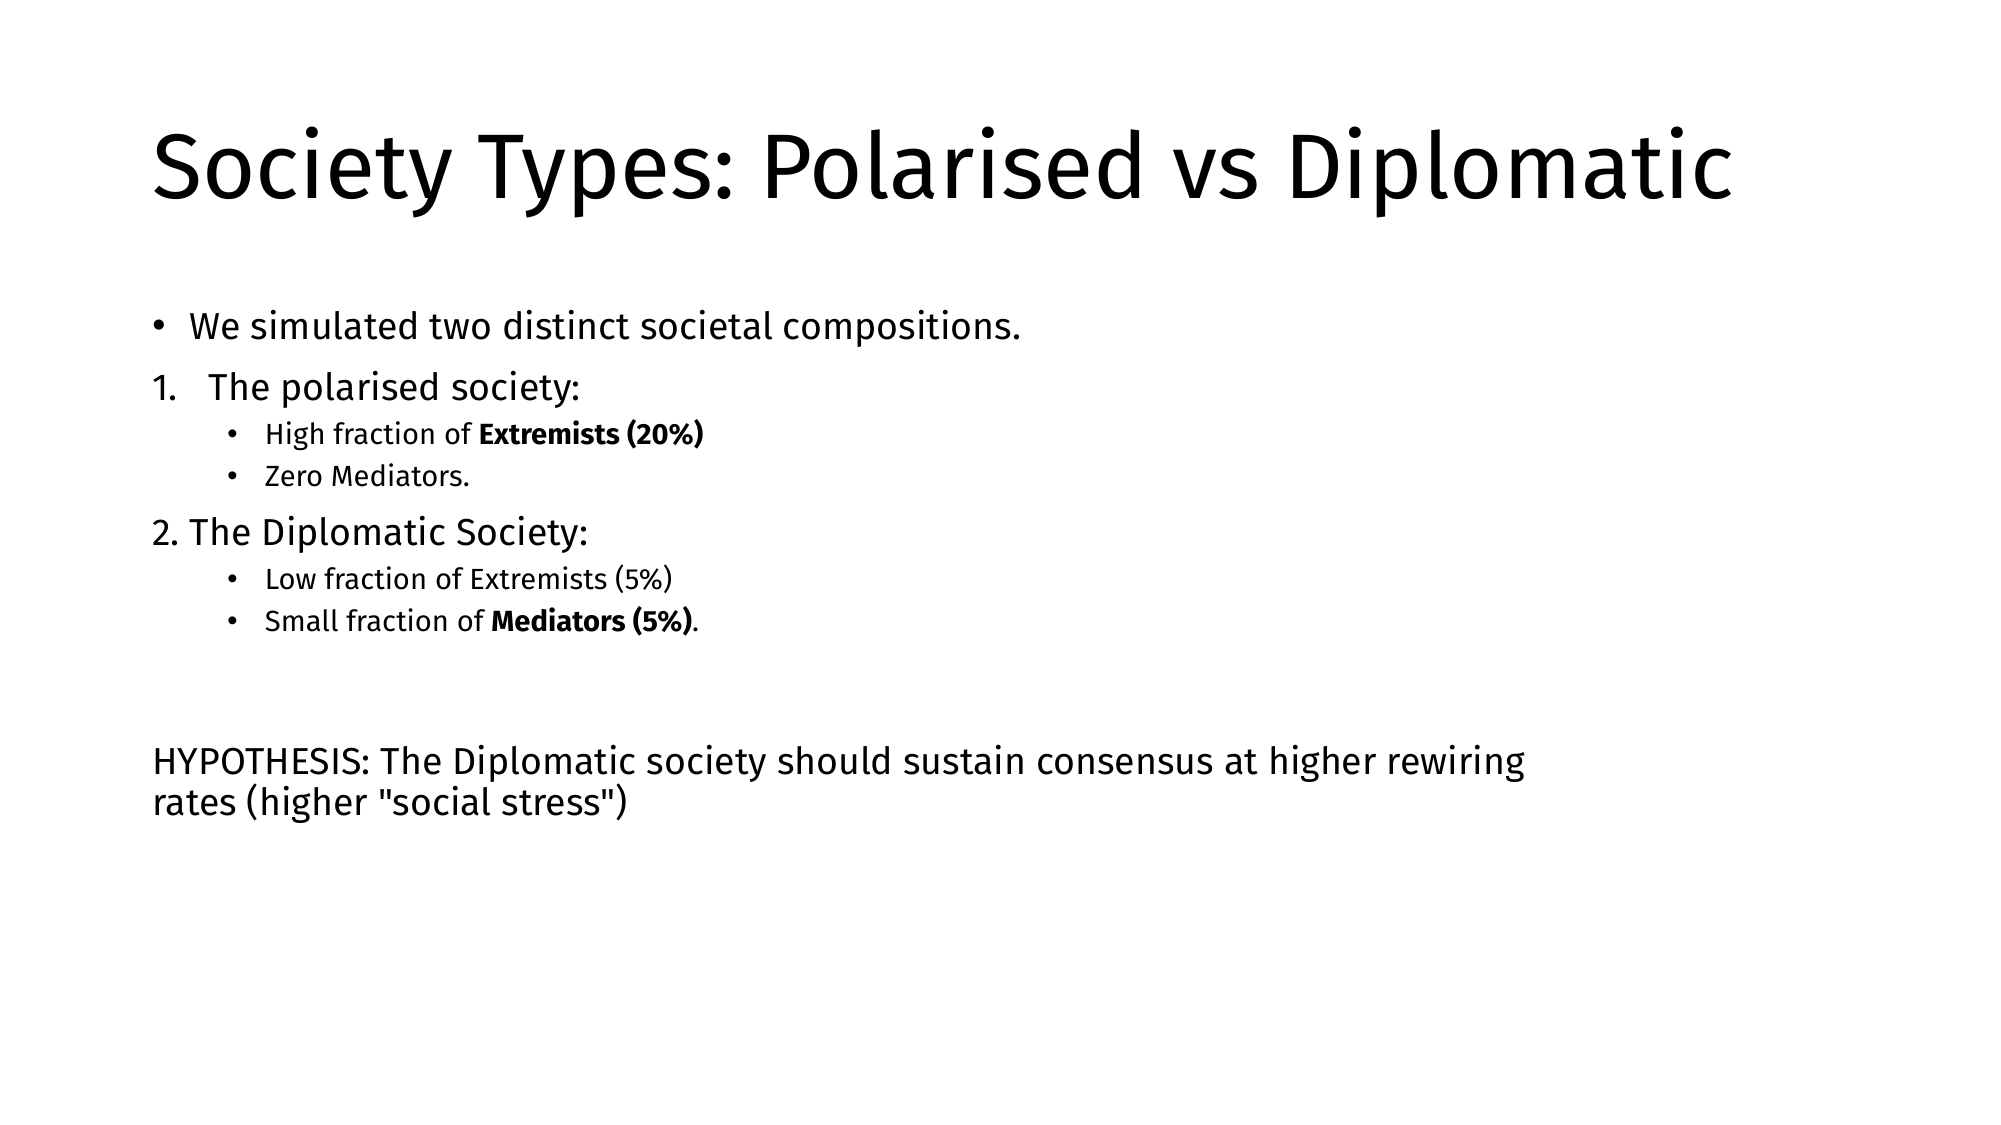

# Society Types: Polarised vs Diplomatic
We simulated two distinct societal compositions.
The polarised society:
High fraction of Extremists (20%)
Zero Mediators.
2. The Diplomatic Society:
Low fraction of Extremists (5%)
Small fraction of Mediators (5%).

HYPOTHESIS: The Diplomatic society should sustain consensus at higher rewiring rates (higher "social stress")